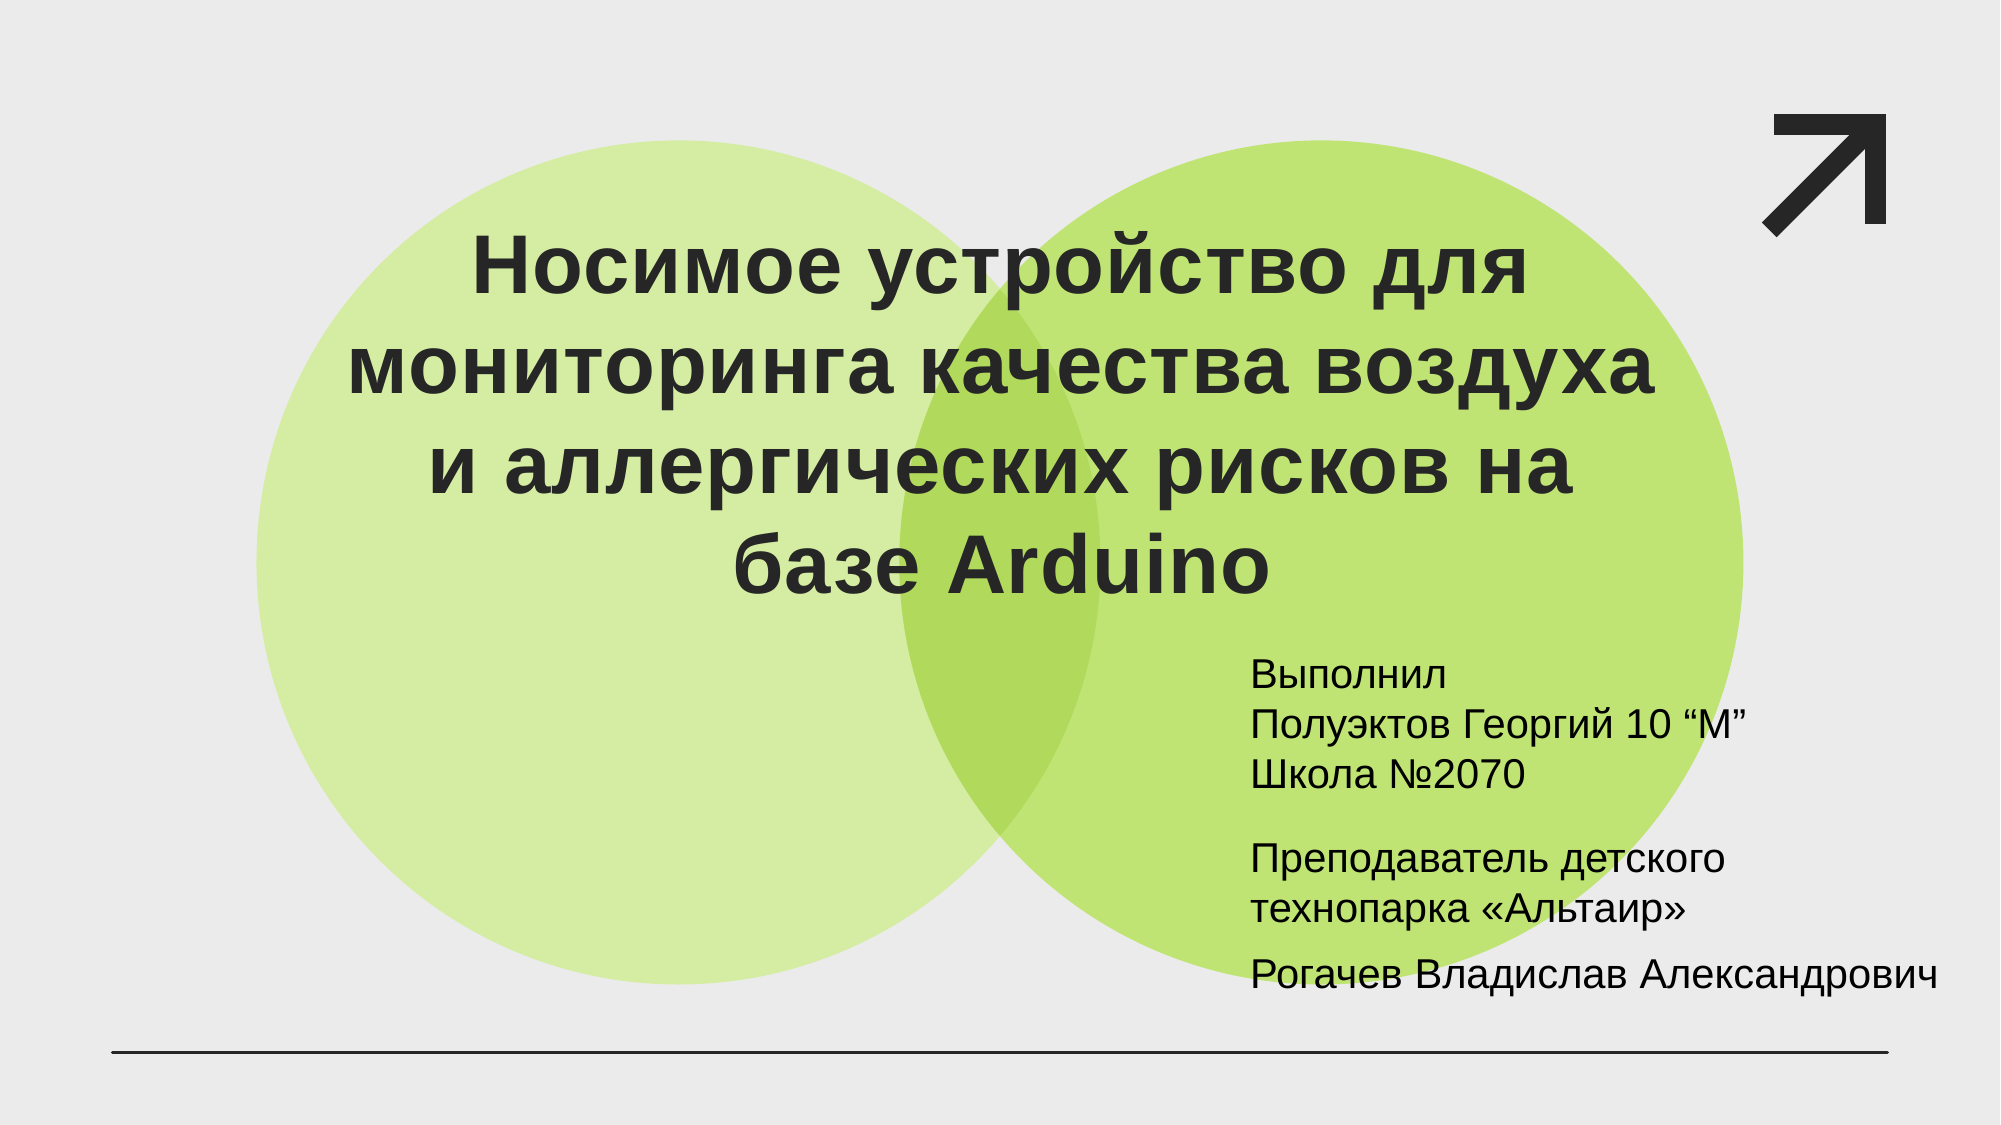

# Носимое устройство для мониторинга качества воздуха и аллергических рисков на базе Arduino
Выполнил
Полуэктов Георгий 10 “М”
Школа №2070
Преподаватель детского технопарка «Альтаир»
Рогачев Владислав Александрович